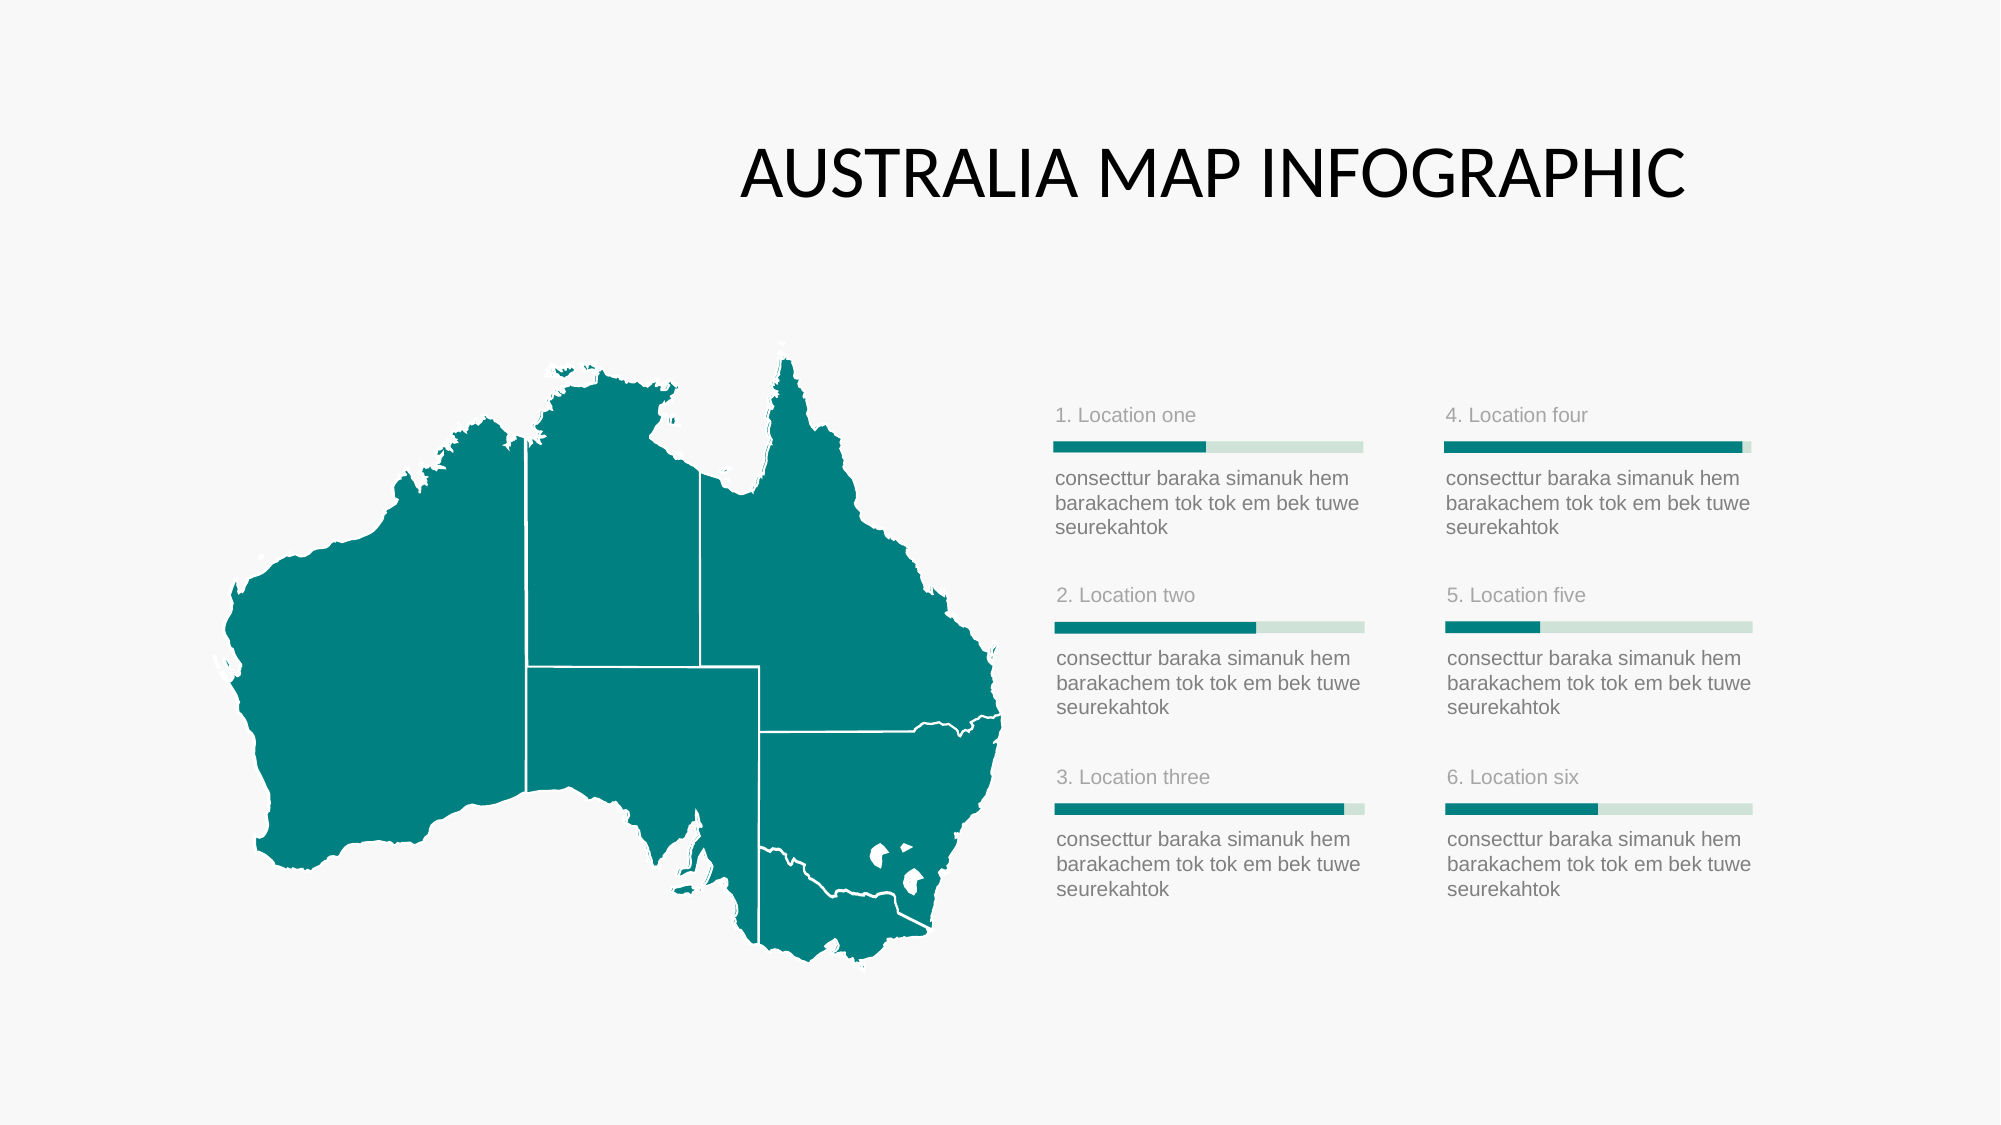

AUSTRALIA MAP INFOGRAPHIC

1. Location one
4. Location four

consecttur baraka simanuk hem barakachem tok tok em bek tuwe seurekahtok
consecttur baraka simanuk hem barakachem tok tok em bek tuwe seurekahtok
2. Location two
5. Location five

consecttur baraka simanuk hem barakachem tok tok em bek tuwe seurekahtok
consecttur baraka simanuk hem barakachem tok tok em bek tuwe seurekahtok

3. Location three
6. Location six

consecttur baraka simanuk hem barakachem tok tok em bek tuwe seurekahtok
consecttur baraka simanuk hem barakachem tok tok em bek tuwe seurekahtok